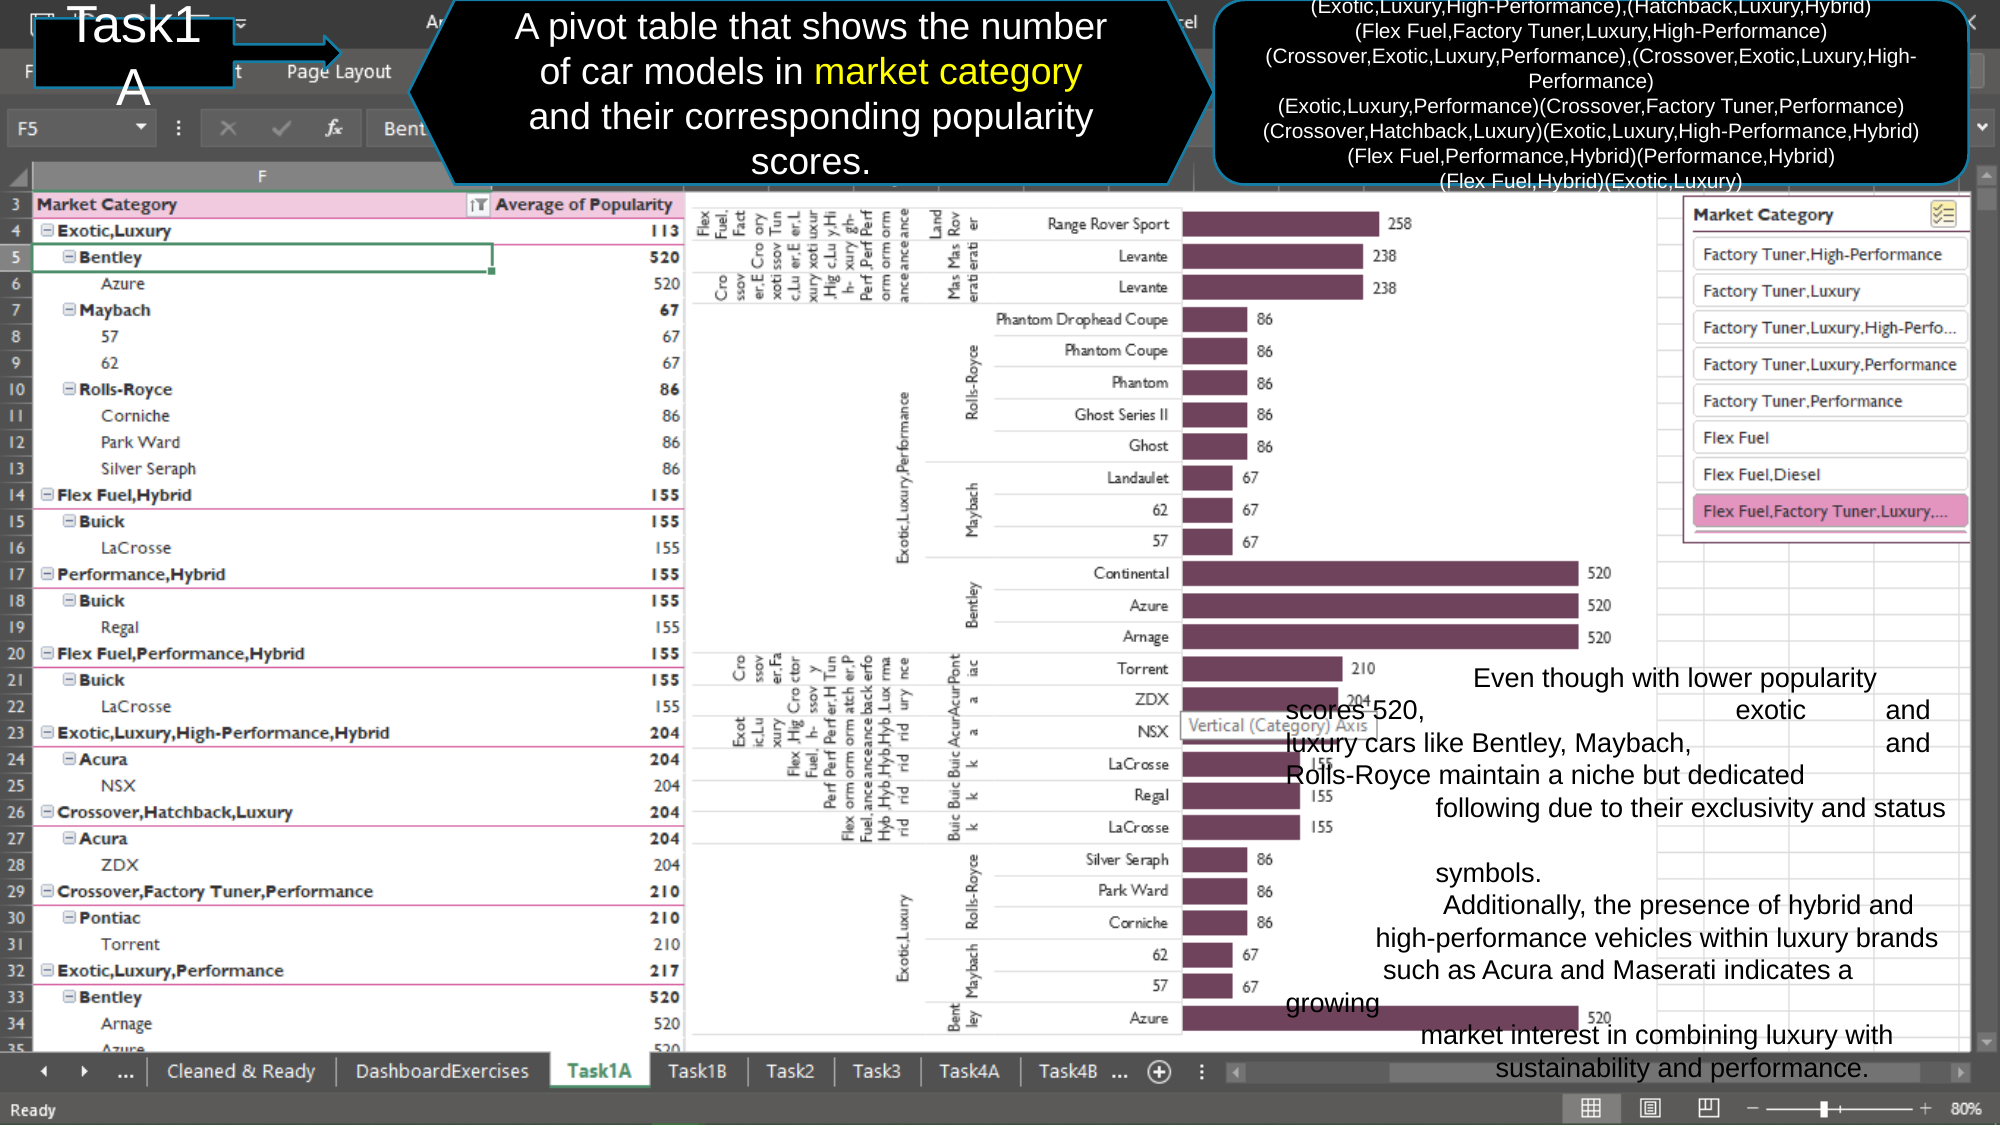

A pivot table that shows the number of car models in market category and their corresponding popularity scores.
(Exotic,Luxury,High-Performance),(Hatchback,Luxury,Hybrid)
(Flex Fuel,Factory Tuner,Luxury,High-Performance)
(Crossover,Exotic,Luxury,Performance),(Crossover,Exotic,Luxury,High-Performance)
(Exotic,Luxury,Performance)(Crossover,Factory Tuner,Performance)
(Crossover,Hatchback,Luxury)(Exotic,Luxury,High-Performance,Hybrid)
(Flex Fuel,Performance,Hybrid)(Performance,Hybrid)
(Flex Fuel,Hybrid)(Exotic,Luxury)
Task1A
	     Even though with lower popularity scores 520,             		exotic	and luxury cars like Bentley, Maybach, 		and Rolls-Royce maintain a niche but dedicated 		following due to their exclusivity and status 					symbols.
                     Additionally, the presence of hybrid and
            high-performance vehicles within luxury brands
             such as Acura and Maserati indicates a growing
                  market interest in combining luxury with
                            sustainability and performance.